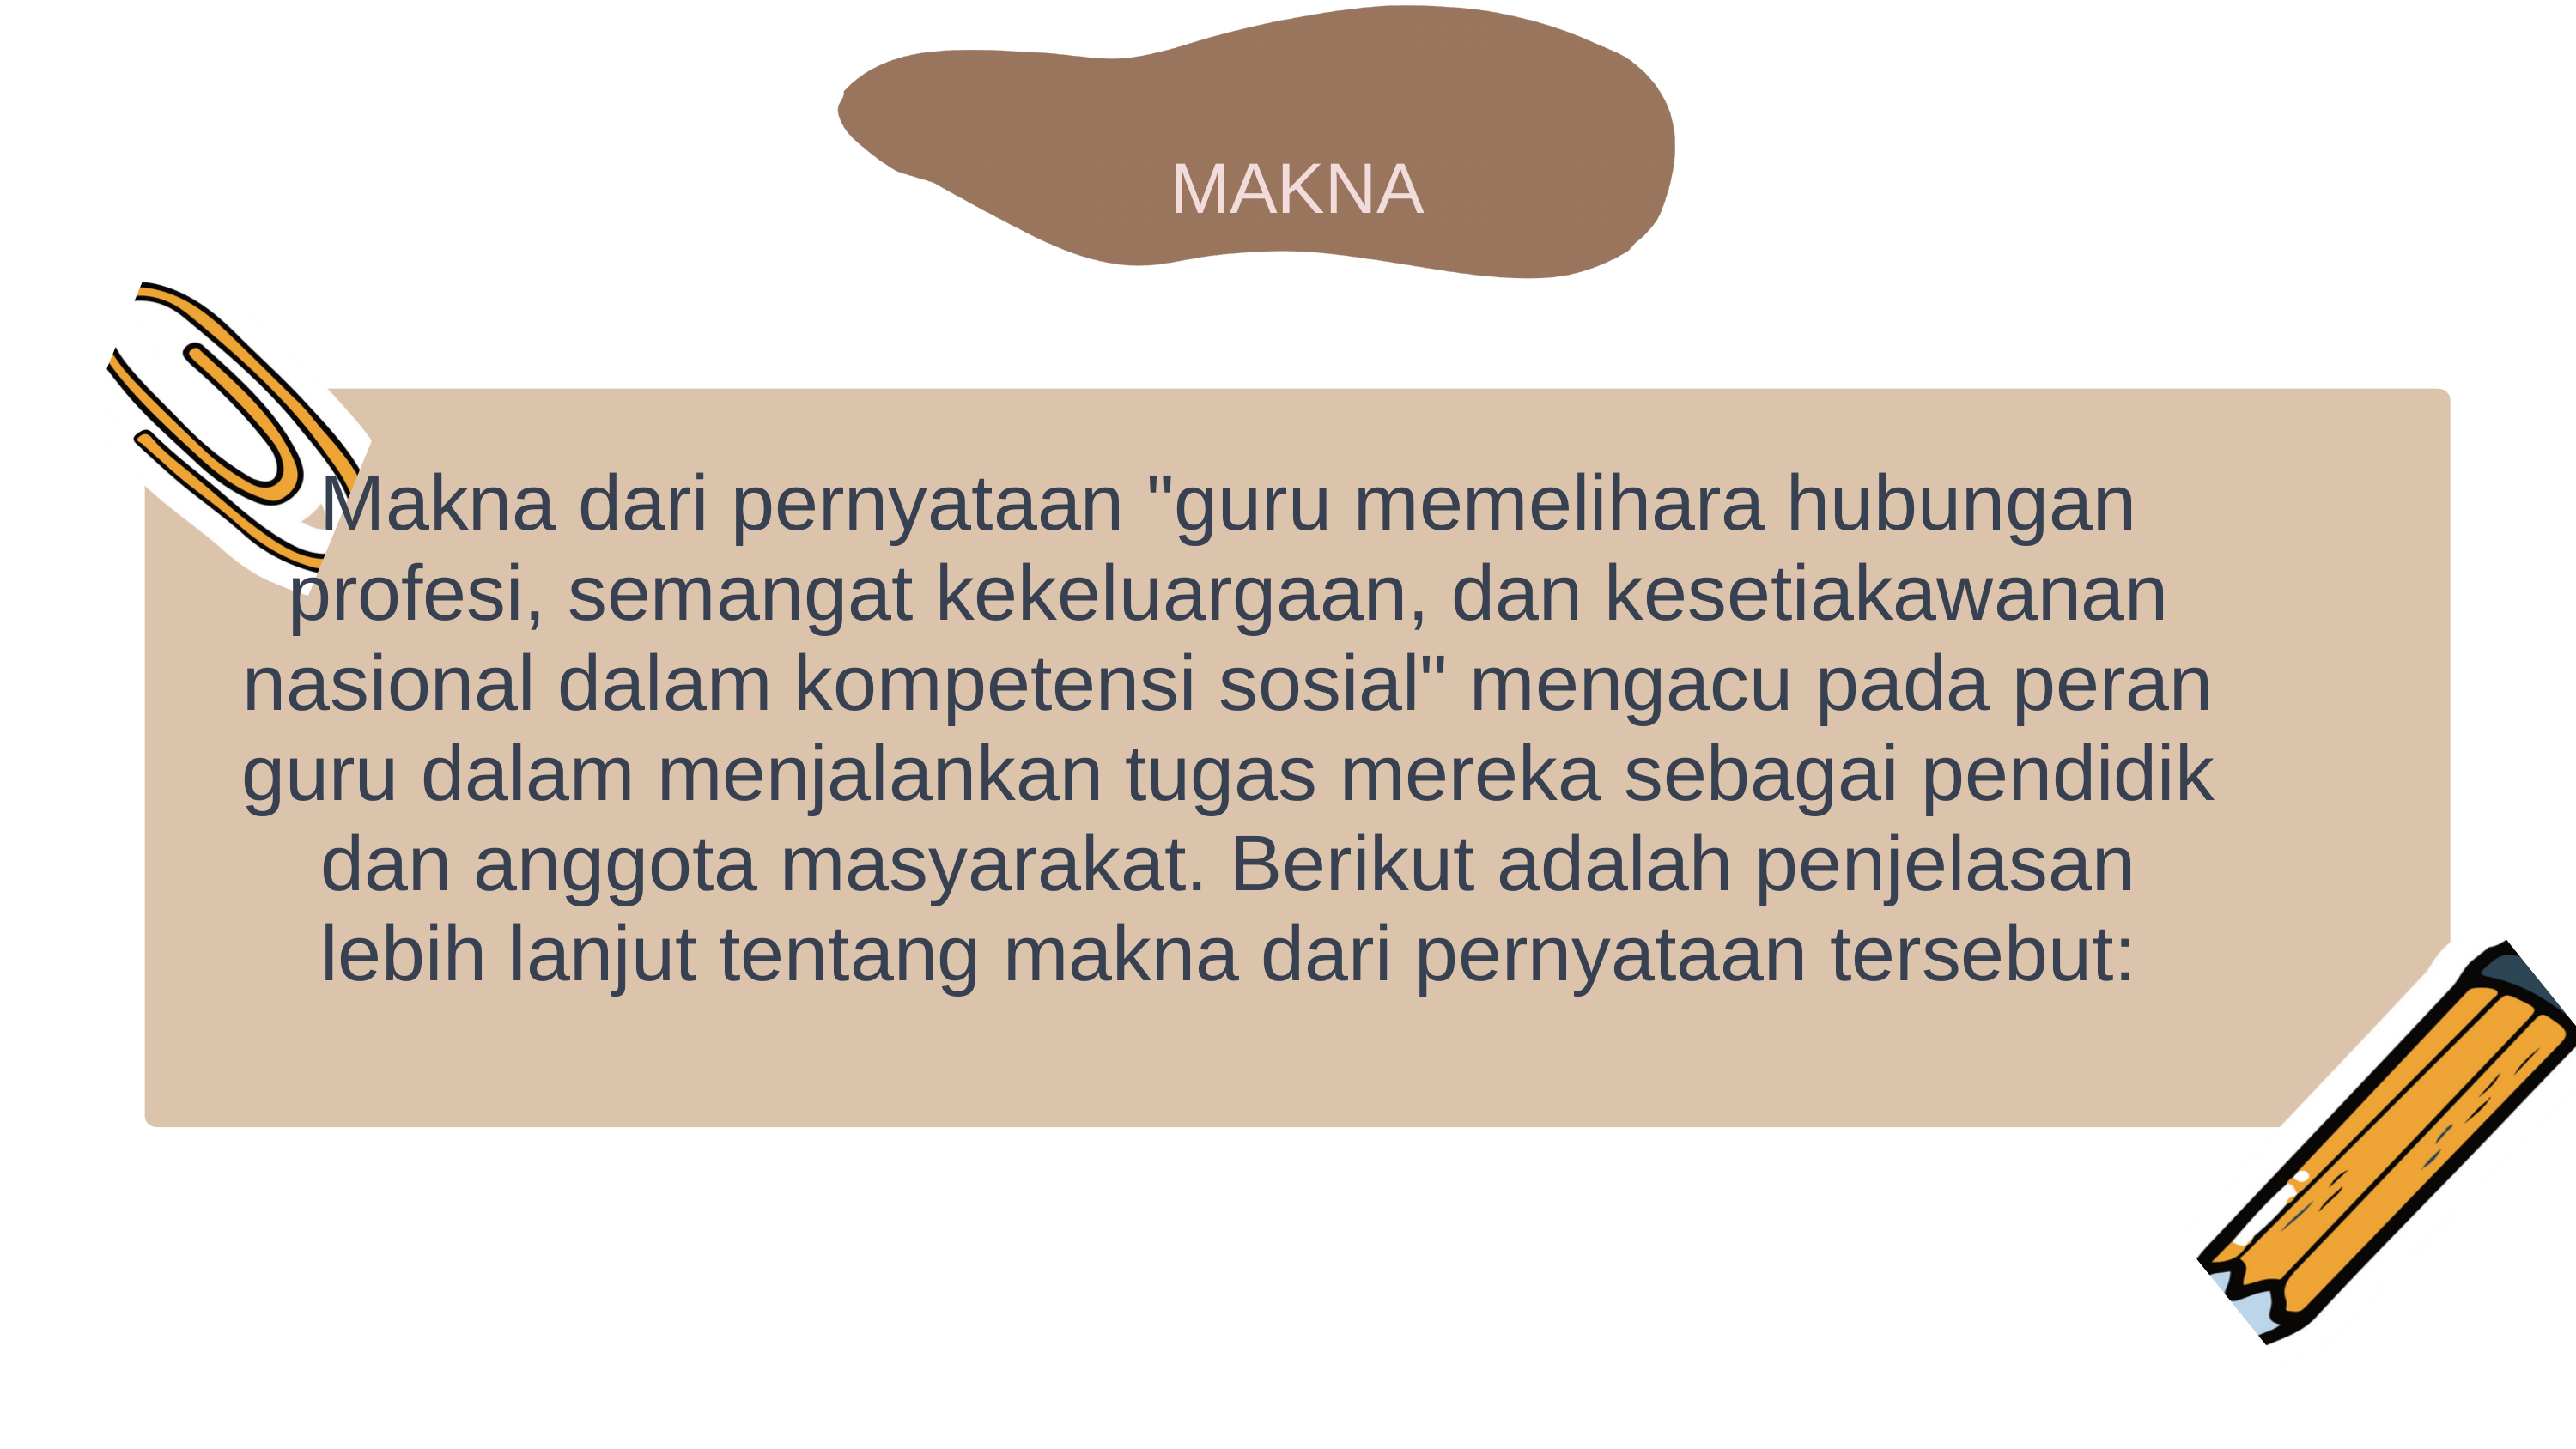

MAKNA

Makna dari pernyataan "guru memelihara hubungan profesi, semangat kekeluargaan, dan kesetiakawanan nasional dalam kompetensi sosial" mengacu pada peran guru dalam menjalankan tugas mereka sebagai pendidik dan anggota masyarakat. Berikut adalah penjelasan lebih lanjut tentang makna dari pernyataan tersebut: